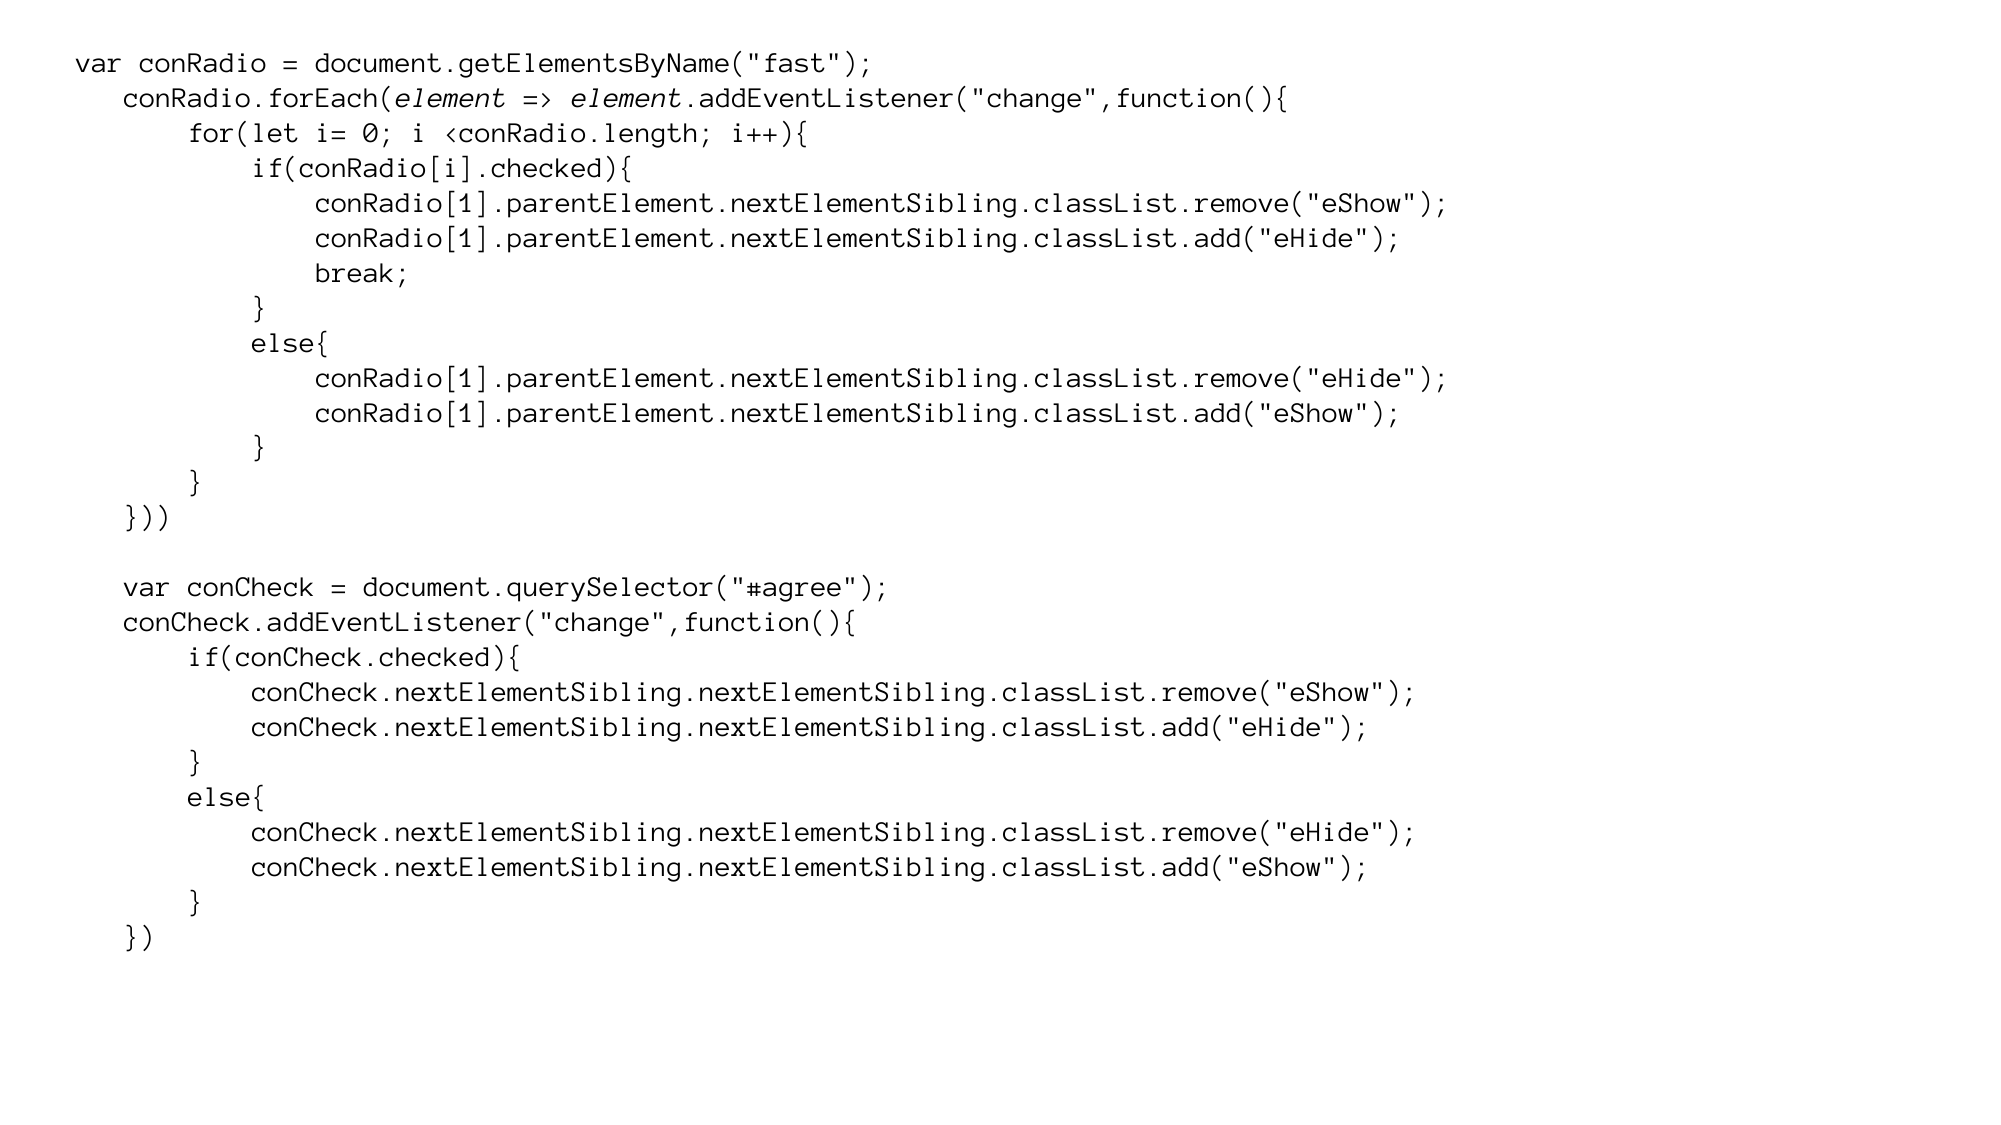

var conRadio = document.getElementsByName("fast");
    conRadio.forEach(element => element.addEventListener("change",function(){
        for(let i= 0; i <conRadio.length; i++){
            if(conRadio[i].checked){
                conRadio[1].parentElement.nextElementSibling.classList.remove("eShow");
                conRadio[1].parentElement.nextElementSibling.classList.add("eHide");
                break;
            }
            else{
                conRadio[1].parentElement.nextElementSibling.classList.remove("eHide");
                conRadio[1].parentElement.nextElementSibling.classList.add("eShow");
            }
        }
    }))
    var conCheck = document.querySelector("#agree");
    conCheck.addEventListener("change",function(){
        if(conCheck.checked){
            conCheck.nextElementSibling.nextElementSibling.classList.remove("eShow");
            conCheck.nextElementSibling.nextElementSibling.classList.add("eHide");
        }
        else{
            conCheck.nextElementSibling.nextElementSibling.classList.remove("eHide");
            conCheck.nextElementSibling.nextElementSibling.classList.add("eShow");
        }
    })